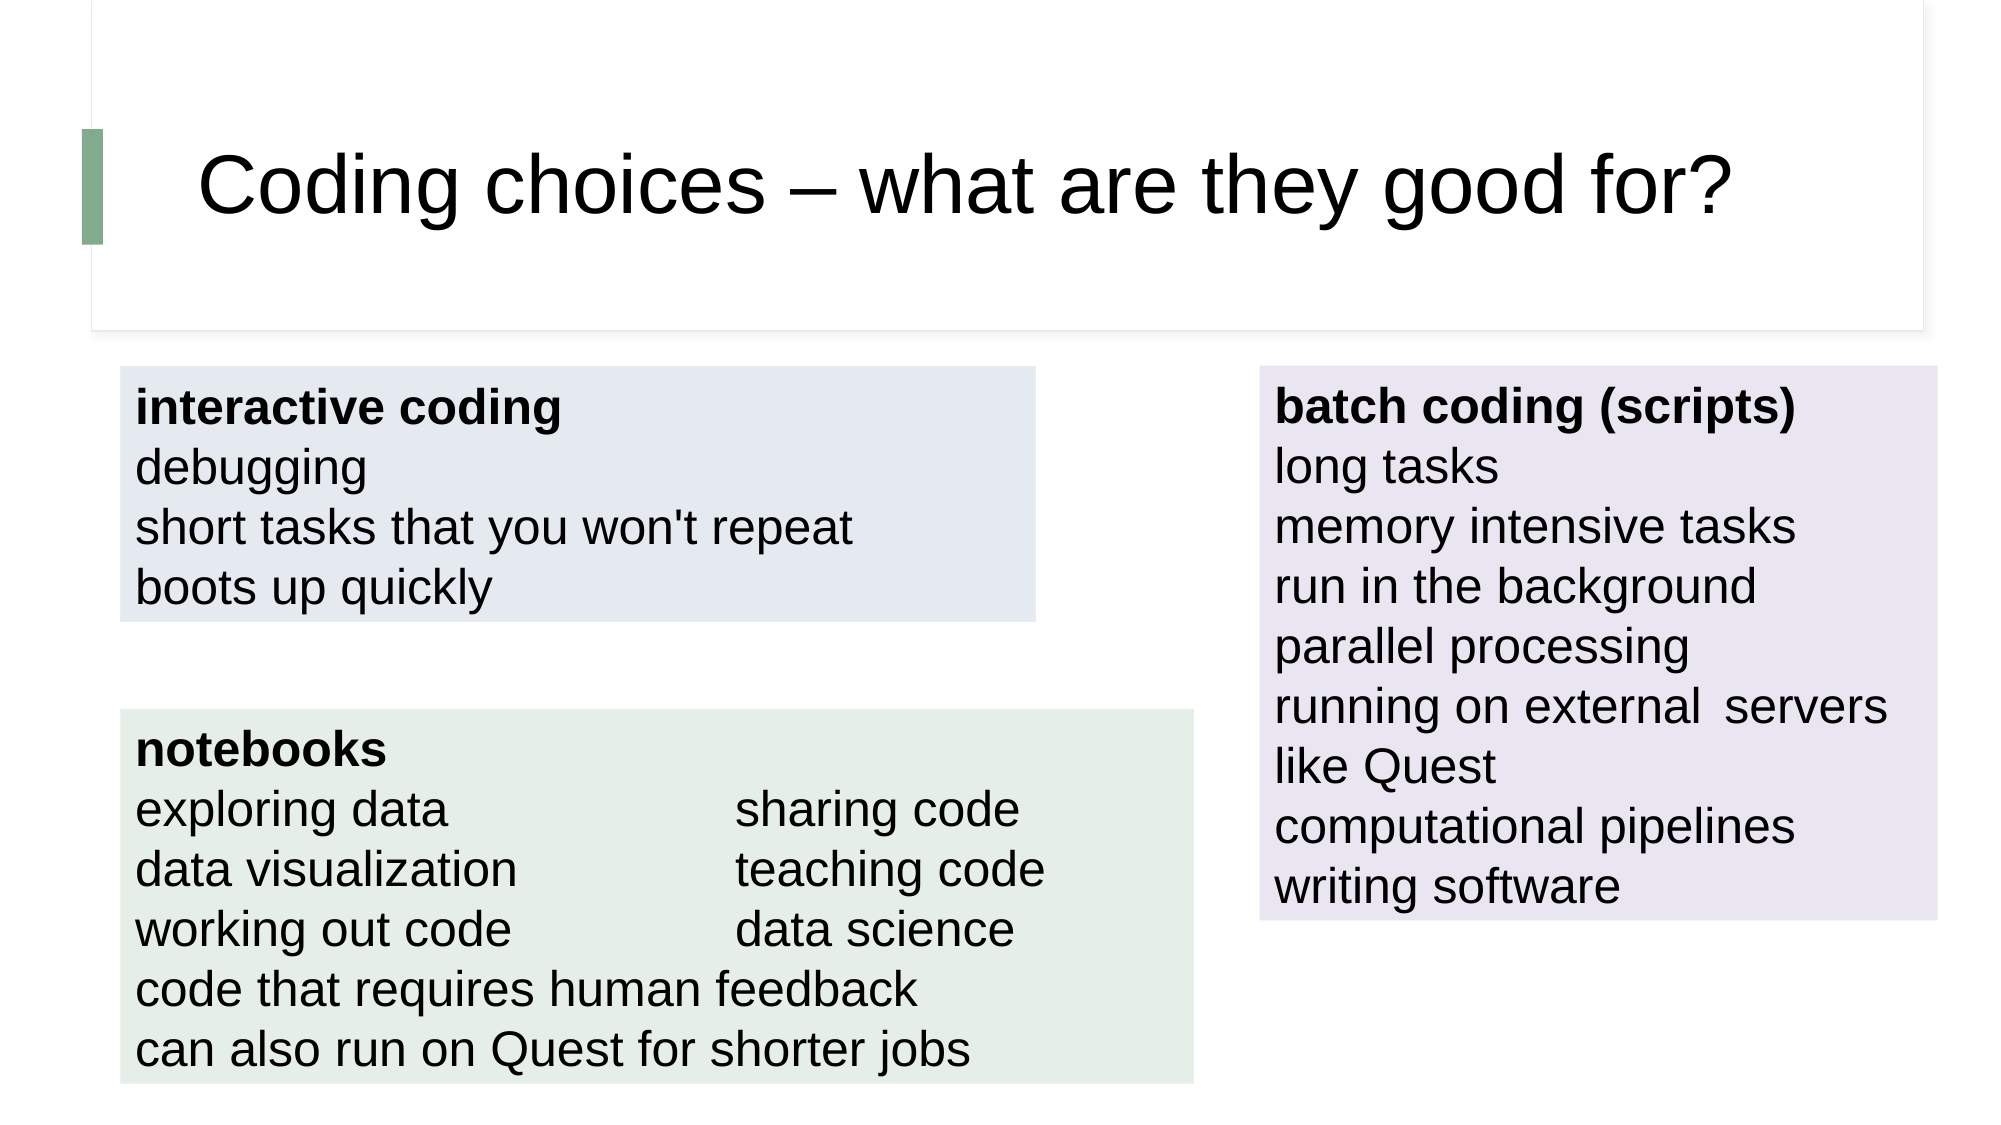

# Coding choices – what are they good for?
batch coding (scripts)
long tasks
memory intensive tasks
run in the background
parallel processing
running on external 	servers like Quest
computational pipelines
writing software
interactive coding
debugging
short tasks that you won't repeat
boots up quickly
notebooks
exploring data		sharing code
data visualization		teaching code
working out code		data science
code that requires human feedback
can also run on Quest for shorter jobs